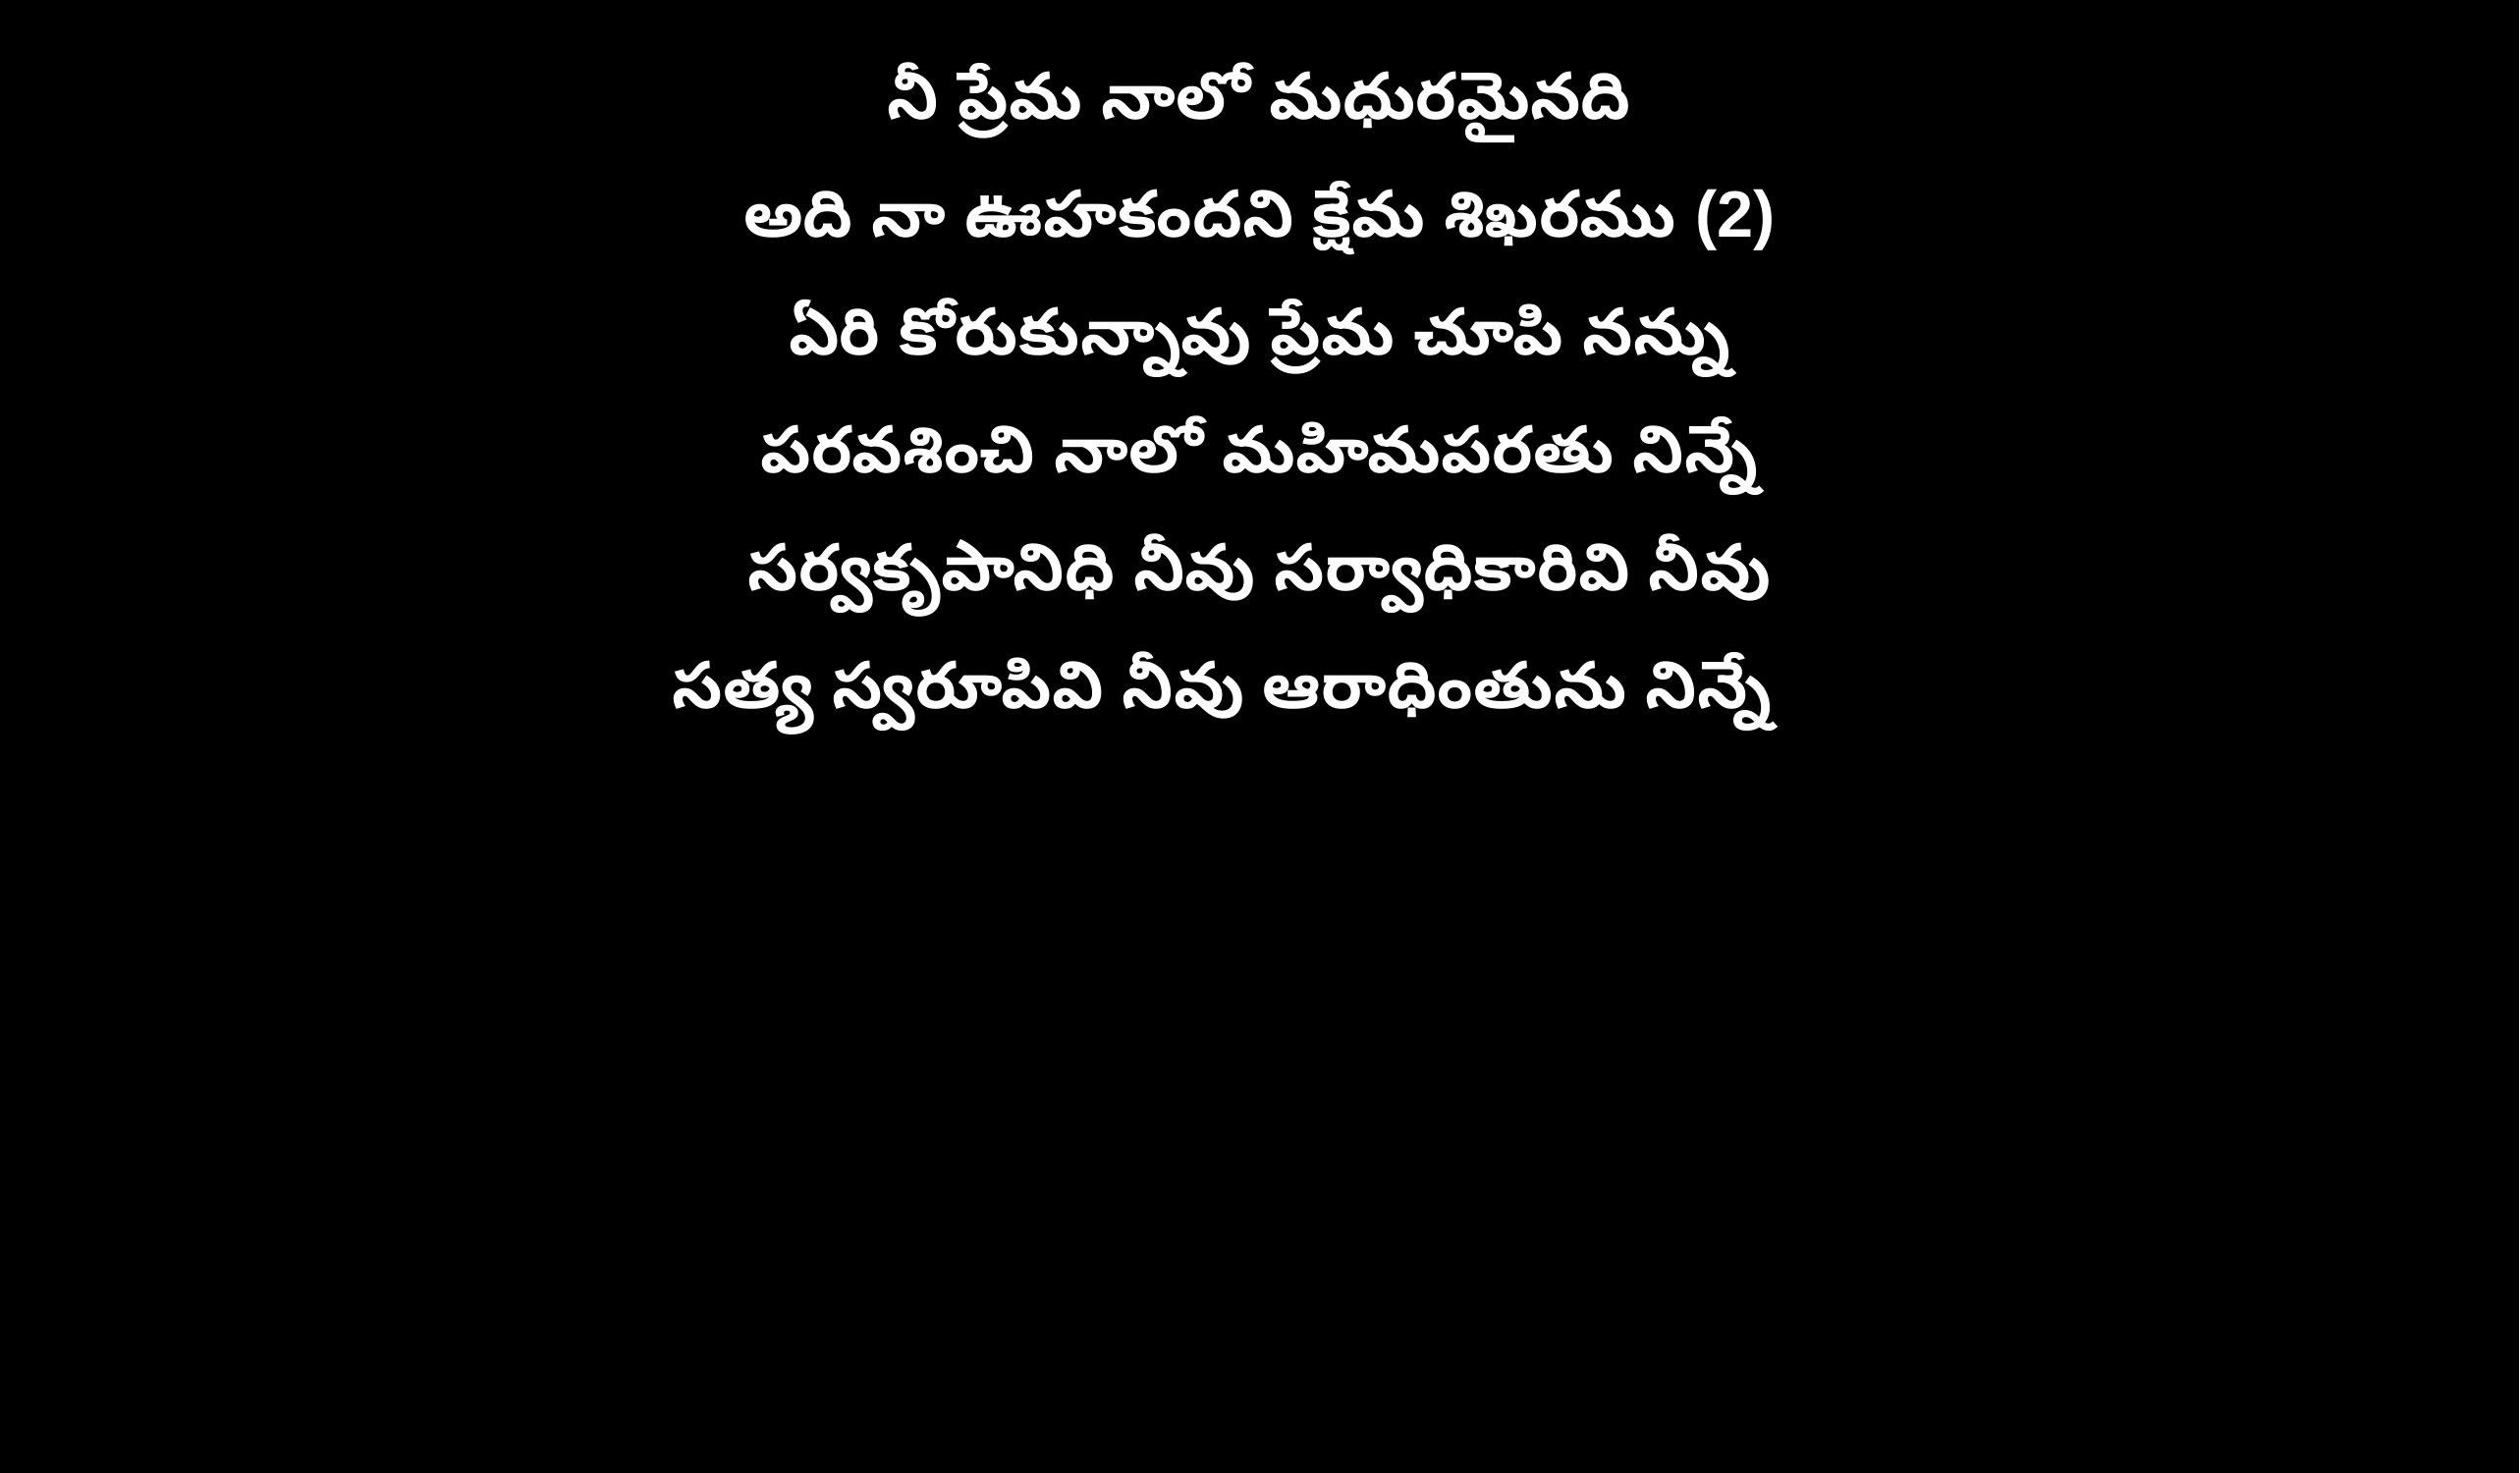

నీ ప్రేమ నాలో మధురమైనది
అది నా ఊహకందని క్షేమ శిఖరము (2)
ఏరి కోరుకున్నావు ప్రేమ చూపి నన్ను
పరవశించి నాలో మహిమపరతు నిన్నే
సర్వకృపానిధి నీవు సర్వాధికారివి నీవు
    సత్య స్వరూపివి నీవు ఆరాధింతును నిన్నే